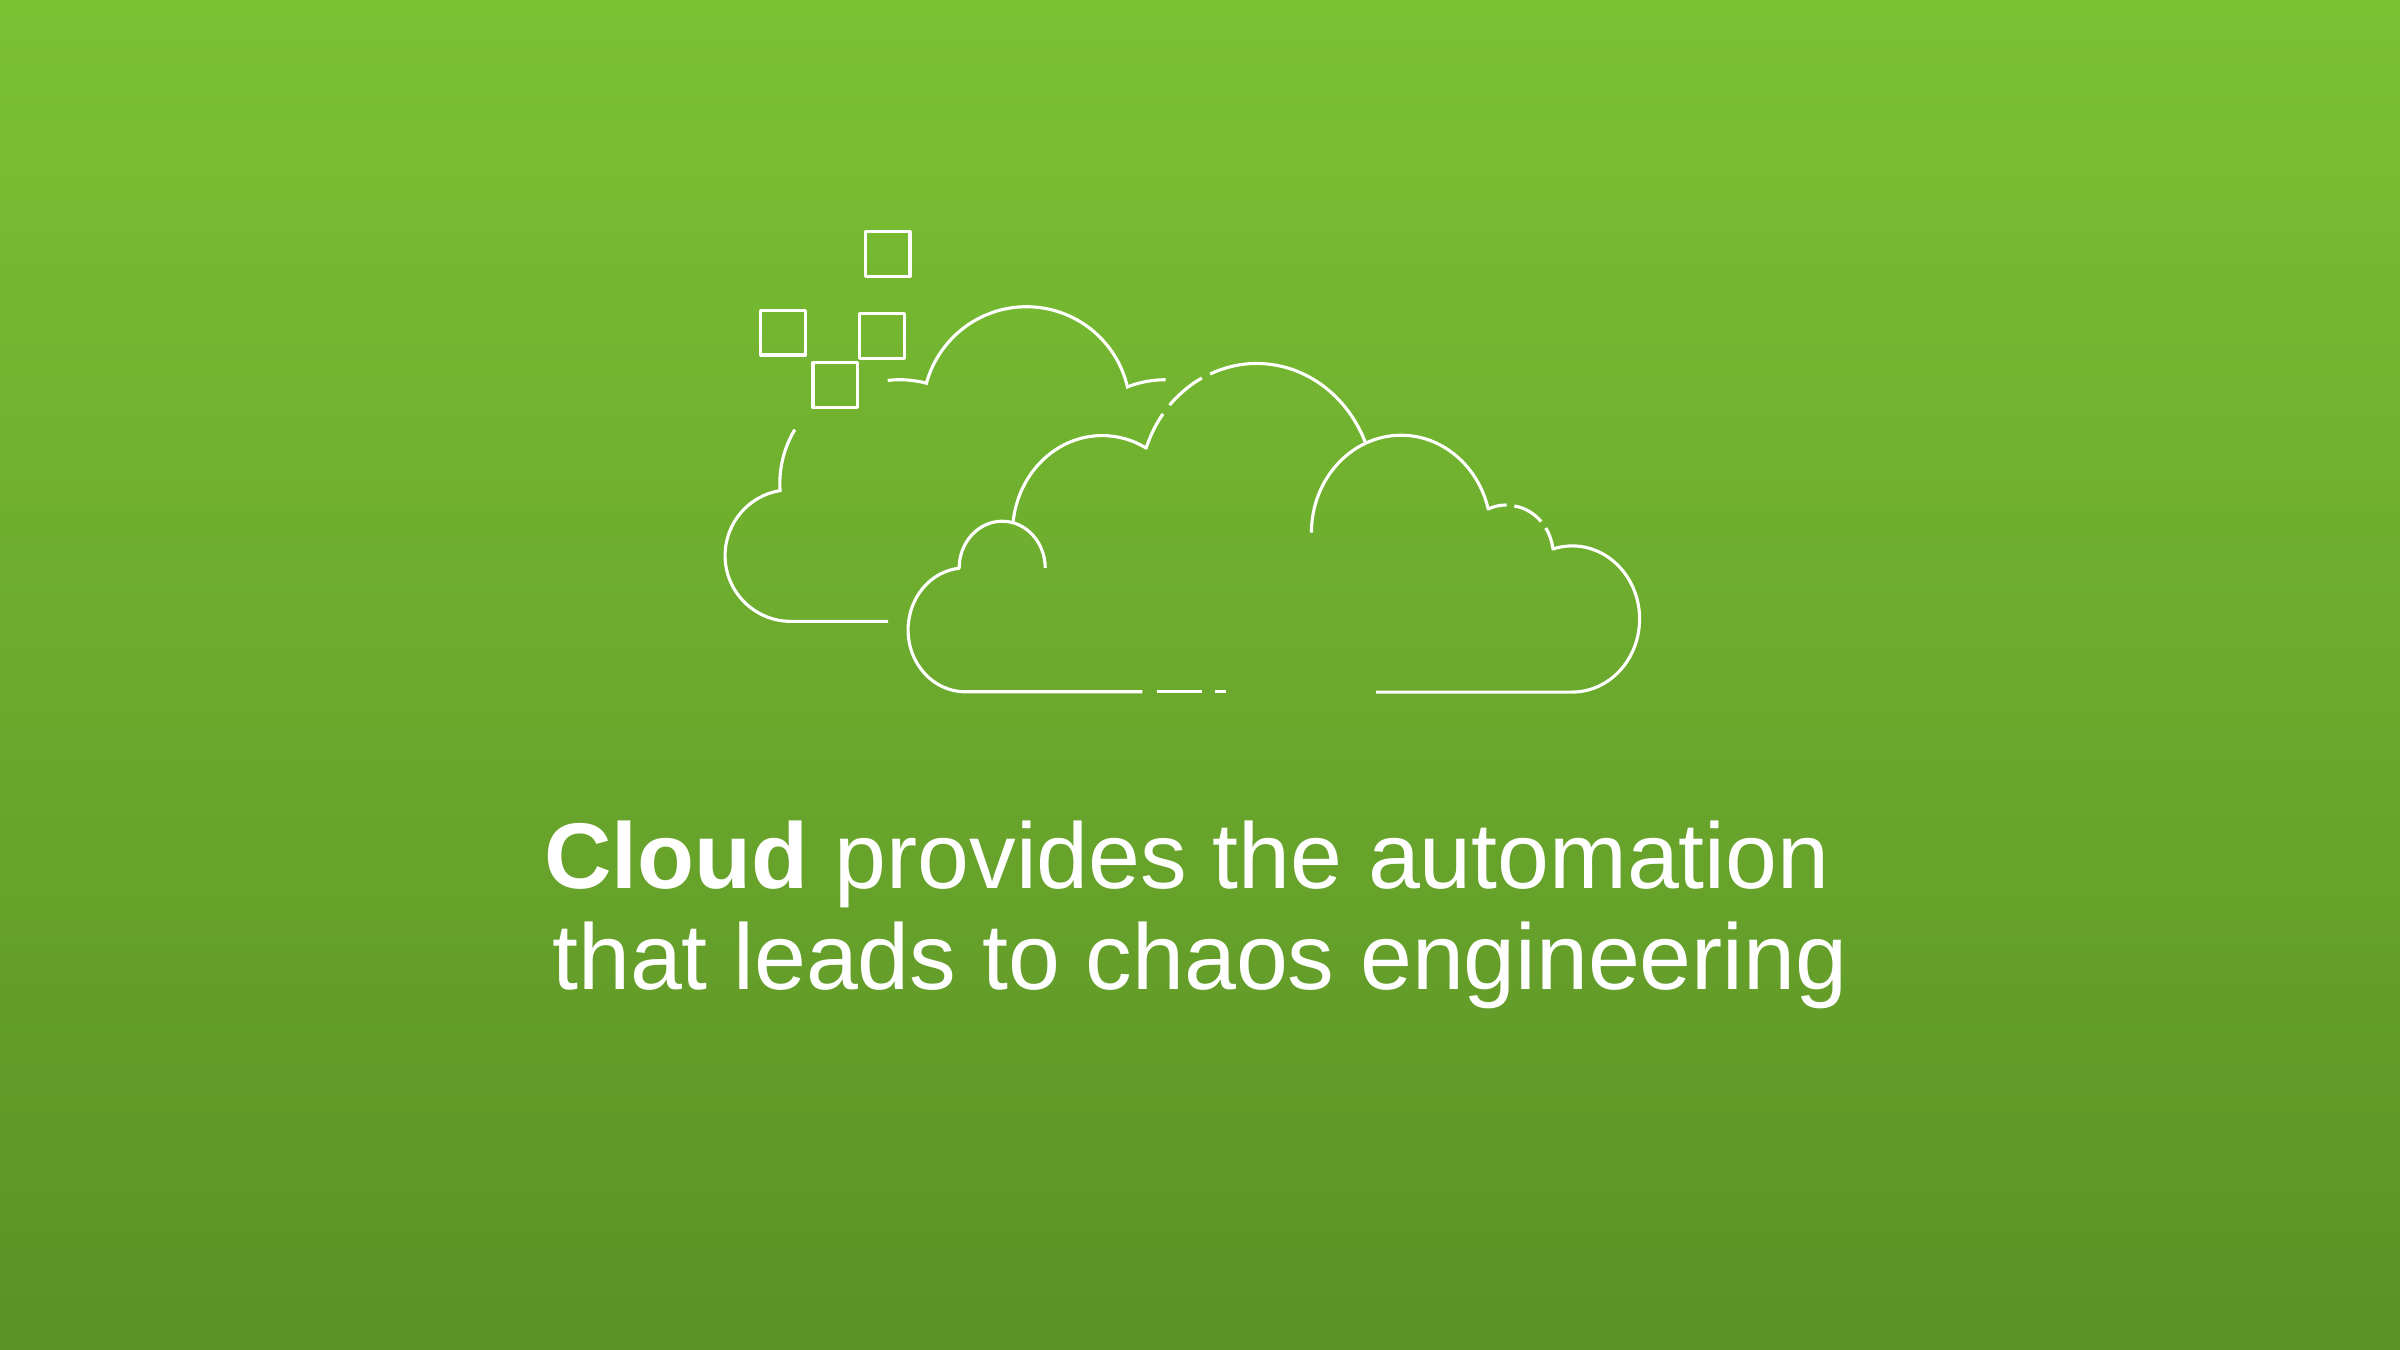

Cloud provides the automation
that leads to chaos engineering